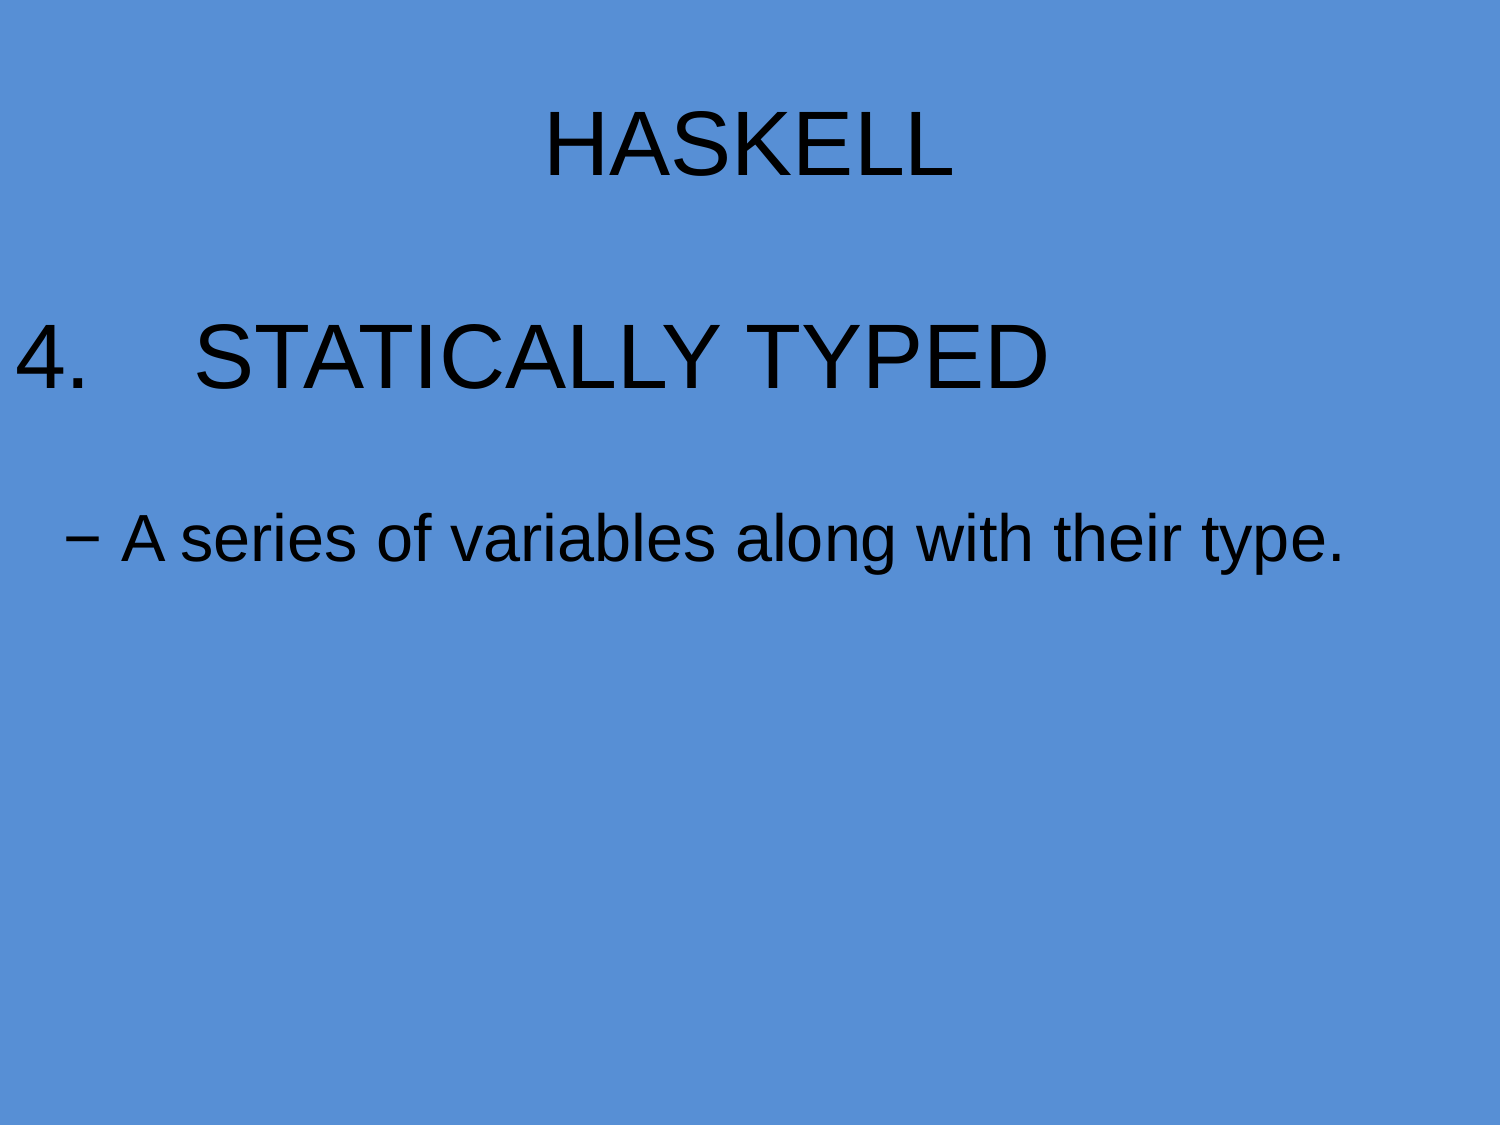

HASKELL
4.    STATICALLY TYPED
− A series of variables along with their type.